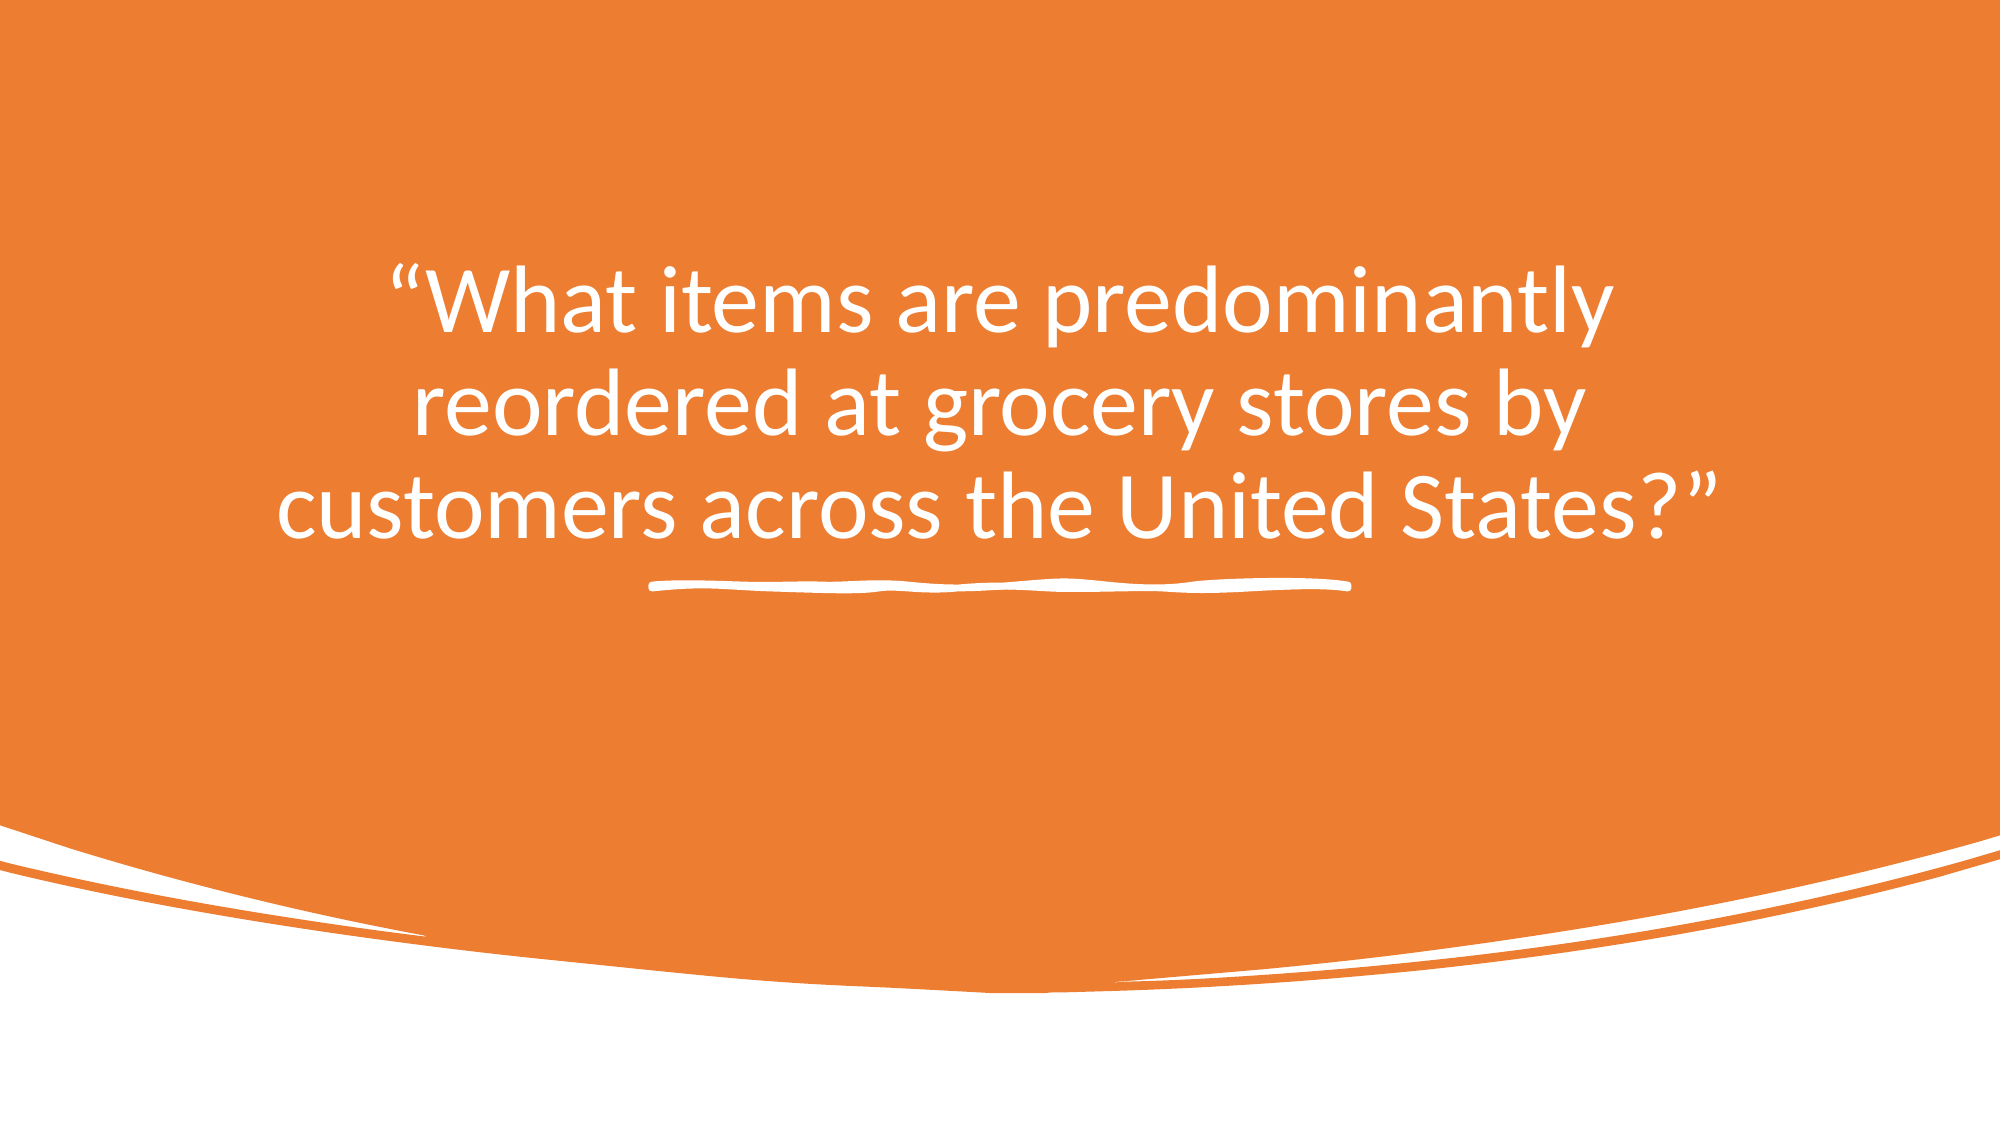

# “What items are predominantly reordered at grocery stores by customers across the United States?”